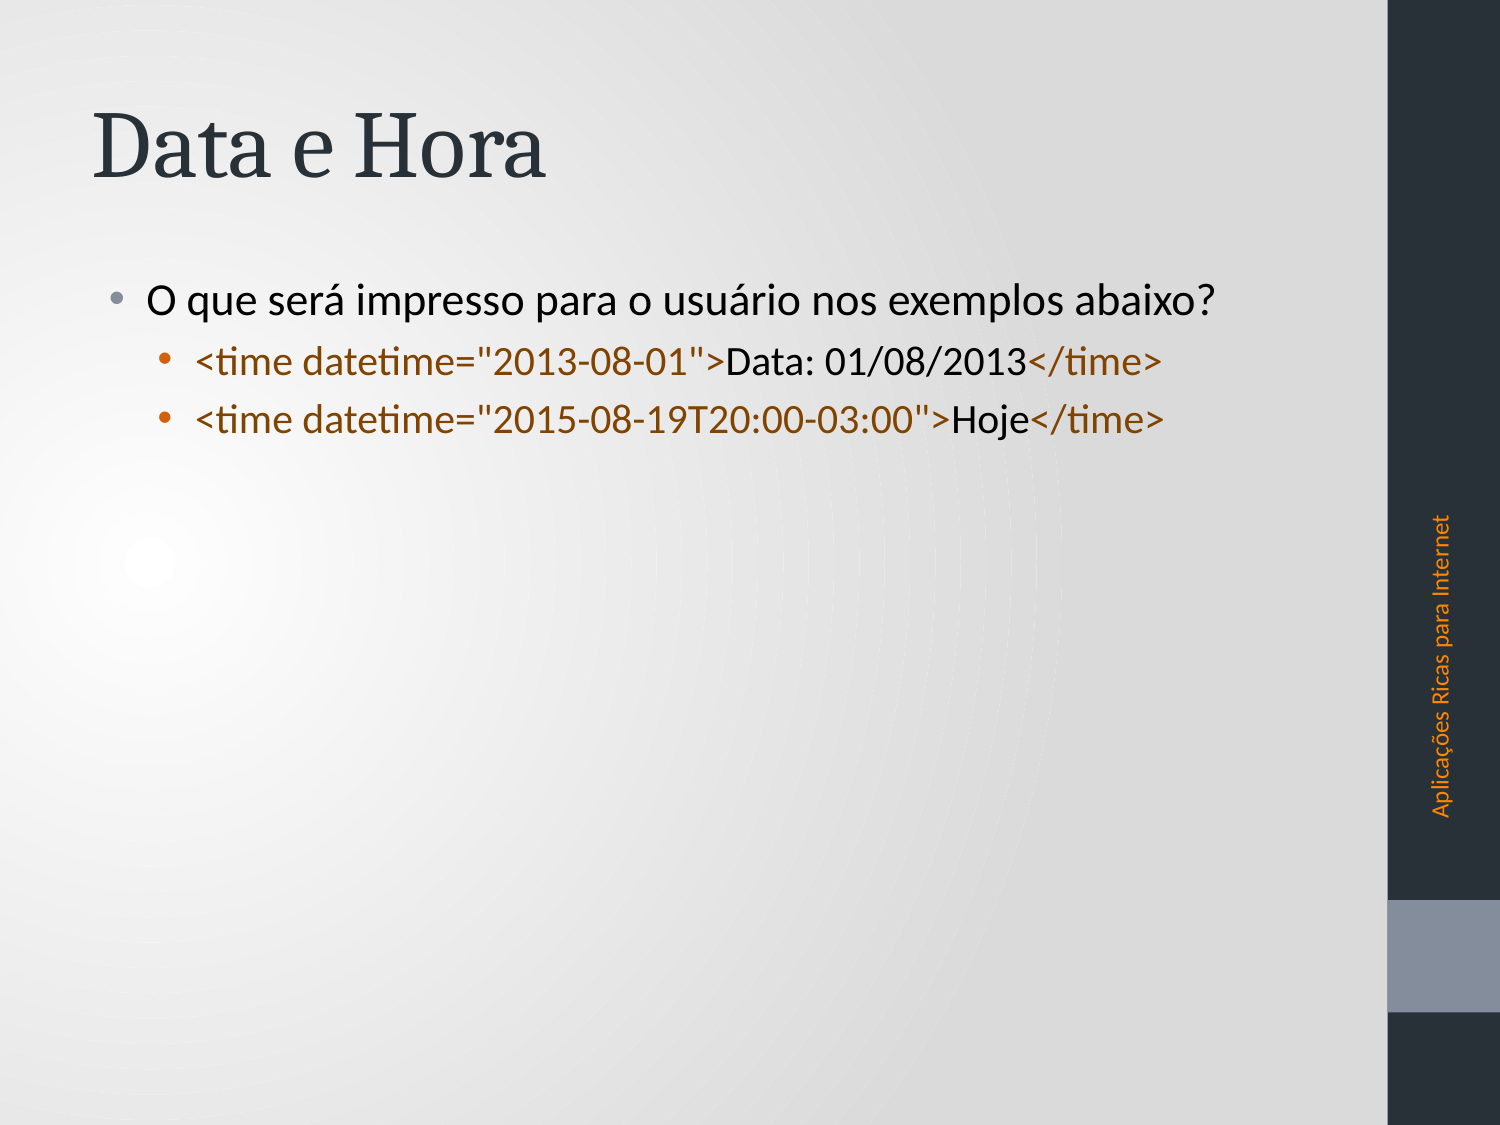

# Data e Hora
O que será impresso para o usuário nos exemplos abaixo?
<time datetime="2013-08-01">Data: 01/08/2013</time>
<time datetime="2015-08-19T20:00-03:00">Hoje</time>
Aplicações Ricas para Internet